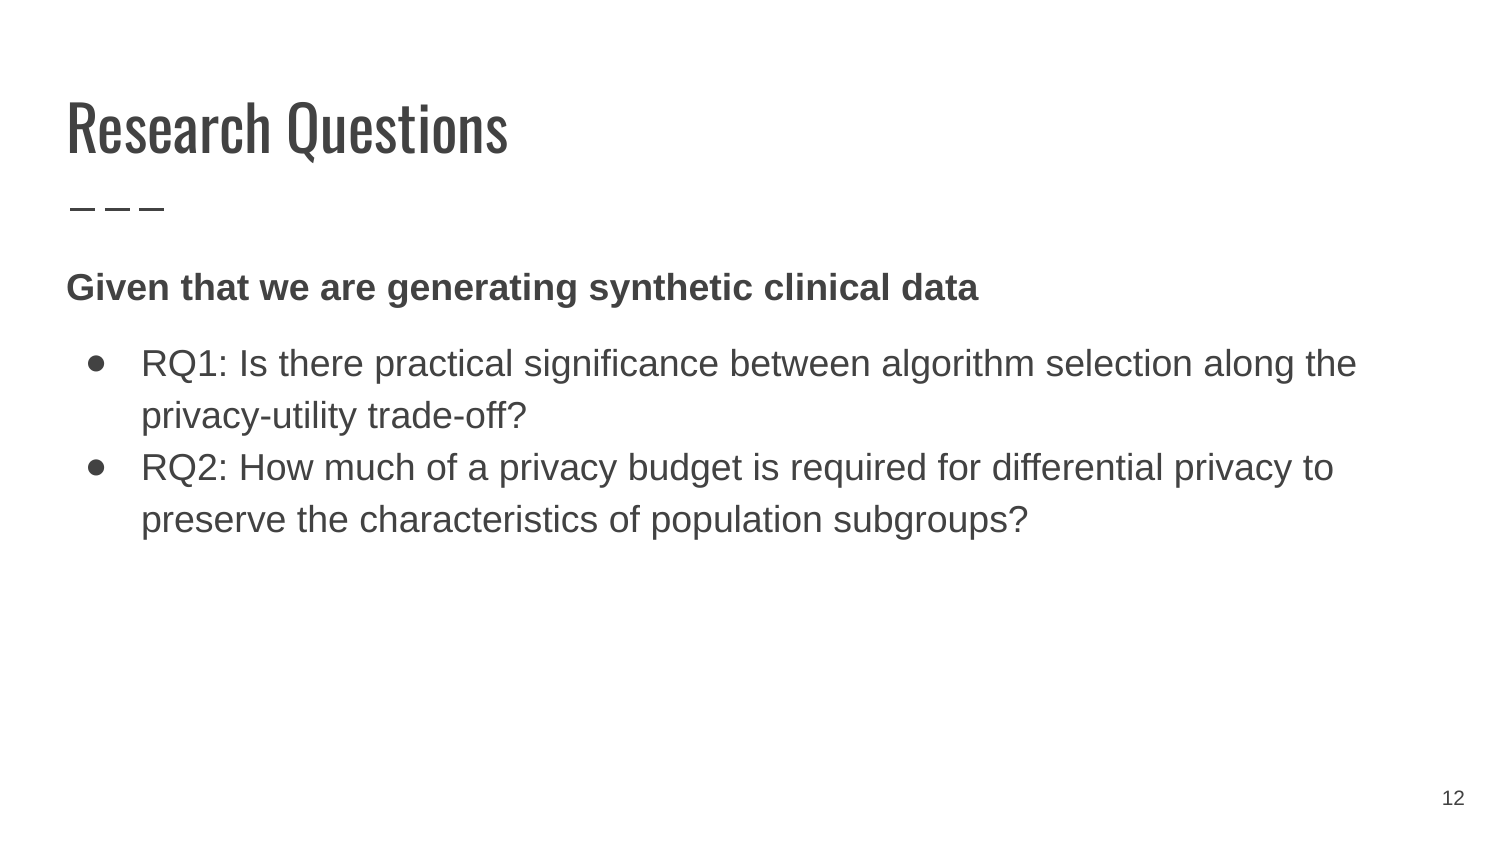

# Research Questions
Given that we are generating synthetic clinical data
RQ1: Is there practical significance between algorithm selection along the privacy-utility trade-off?
RQ2: How much of a privacy budget is required for differential privacy to preserve the characteristics of population subgroups?
12